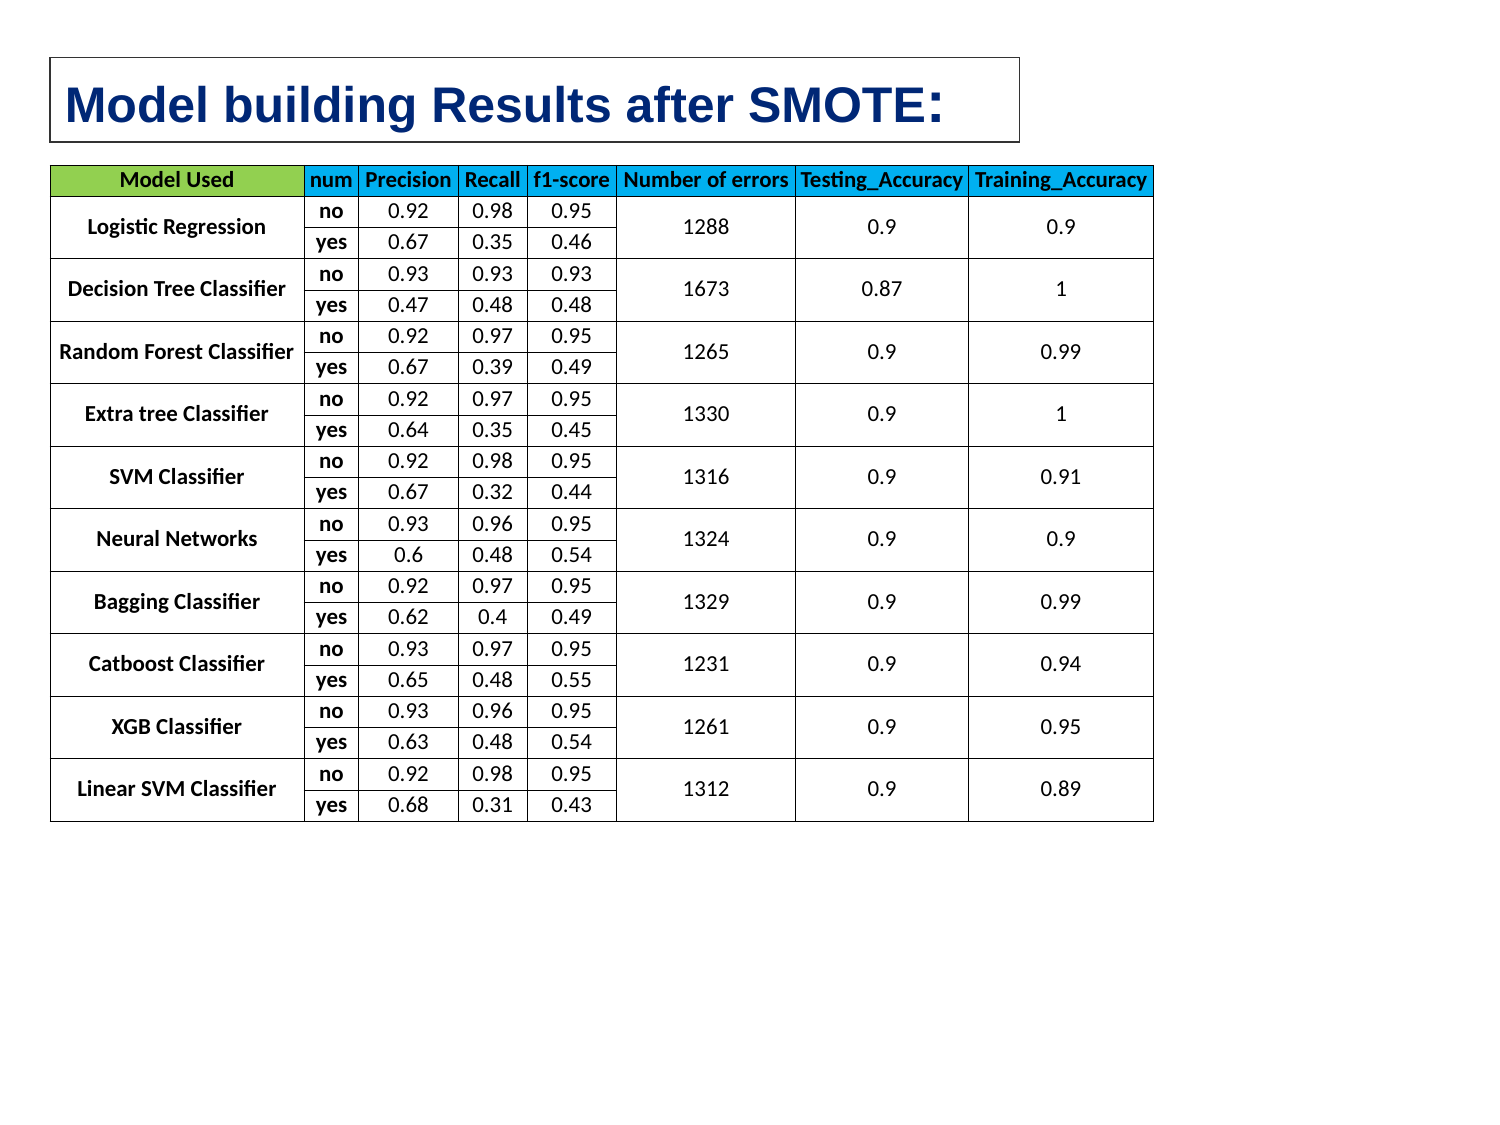

Model building Results after SMOTE:
| Model Used | num | Precision | Recall | f1-score | Number of errors | Testing\_Accuracy | Training\_Accuracy |
| --- | --- | --- | --- | --- | --- | --- | --- |
| Logistic Regression | no | 0.92 | 0.98 | 0.95 | 1288 | 0.9 | 0.9 |
|  | yes | 0.67 | 0.35 | 0.46 |  |  |  |
| Decision Tree Classifier | no | 0.93 | 0.93 | 0.93 | 1673 | 0.87 | 1 |
|  | yes | 0.47 | 0.48 | 0.48 |  |  |  |
| Random Forest Classifier | no | 0.92 | 0.97 | 0.95 | 1265 | 0.9 | 0.99 |
|  | yes | 0.67 | 0.39 | 0.49 |  |  |  |
| Extra tree Classifier | no | 0.92 | 0.97 | 0.95 | 1330 | 0.9 | 1 |
|  | yes | 0.64 | 0.35 | 0.45 |  |  |  |
| SVM Classifier | no | 0.92 | 0.98 | 0.95 | 1316 | 0.9 | 0.91 |
|  | yes | 0.67 | 0.32 | 0.44 |  |  |  |
| Neural Networks | no | 0.93 | 0.96 | 0.95 | 1324 | 0.9 | 0.9 |
|  | yes | 0.6 | 0.48 | 0.54 |  |  |  |
| Bagging Classifier | no | 0.92 | 0.97 | 0.95 | 1329 | 0.9 | 0.99 |
|  | yes | 0.62 | 0.4 | 0.49 |  |  |  |
| Catboost Classifier | no | 0.93 | 0.97 | 0.95 | 1231 | 0.9 | 0.94 |
|  | yes | 0.65 | 0.48 | 0.55 |  |  |  |
| XGB Classifier | no | 0.93 | 0.96 | 0.95 | 1261 | 0.9 | 0.95 |
|  | yes | 0.63 | 0.48 | 0.54 |  |  |  |
| Linear SVM Classifier | no | 0.92 | 0.98 | 0.95 | 1312 | 0.9 | 0.89 |
|  | yes | 0.68 | 0.31 | 0.43 |  |  |  |